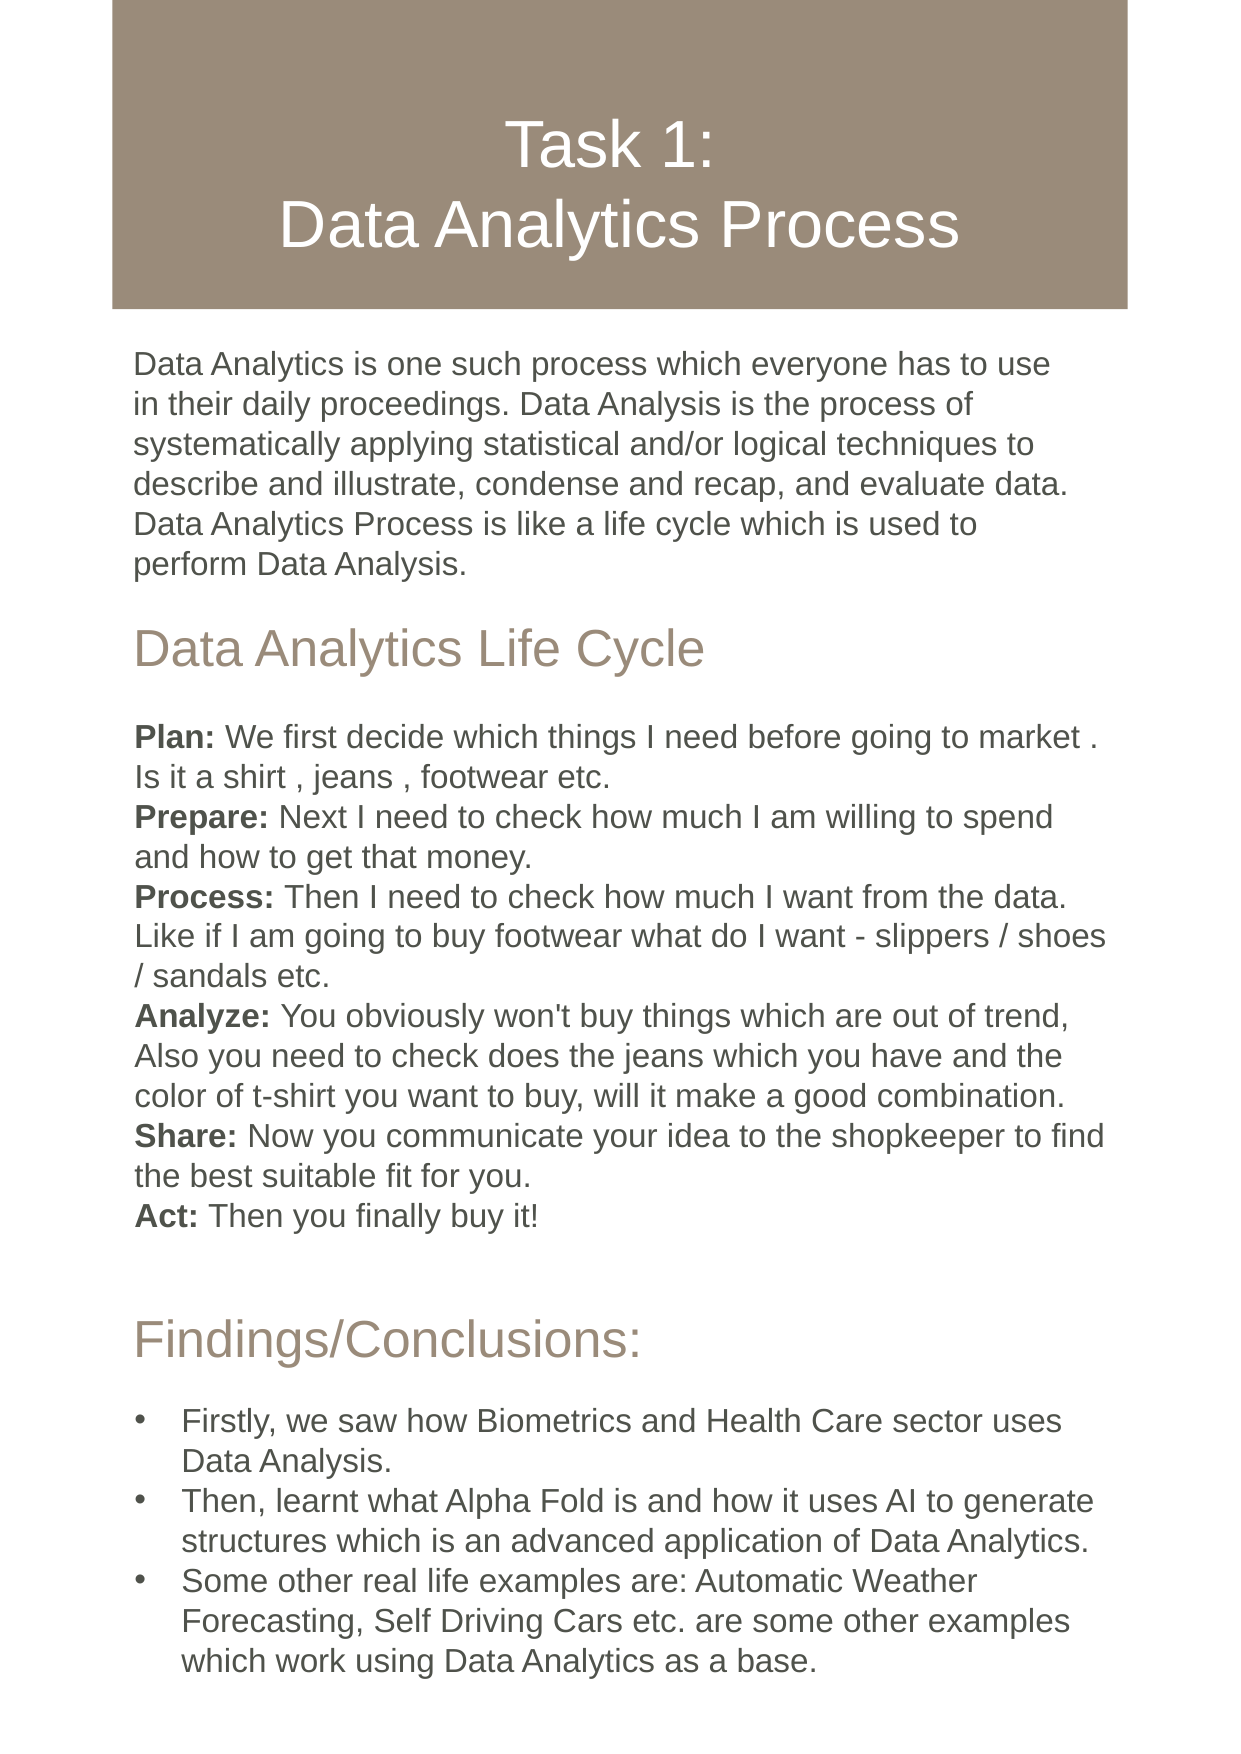

# Task 1: Data Analytics Process
Data Analytics is one such process which everyone has to use in their daily proceedings. Data Analysis is the process of systematically applying statistical and/or logical techniques to describe and illustrate, condense and recap, and evaluate data. Data Analytics Process is like a life cycle which is used to perform Data Analysis.
Data Analytics Life Cycle
Plan: We first decide which things I need before going to market . Is it a shirt , jeans , footwear etc.
Prepare: Next I need to check how much I am willing to spend and how to get that money.
Process: Then I need to check how much I want from the data. Like if I am going to buy footwear what do I want - slippers / shoes / sandals etc.
Analyze: You obviously won't buy things which are out of trend, Also you need to check does the jeans which you have and the color of t-shirt you want to buy, will it make a good combination.
Share: Now you communicate your idea to the shopkeeper to find the best suitable fit for you.
Act: Then you finally buy it!
Findings/Conclusions:
Firstly, we saw how Biometrics and Health Care sector uses Data Analysis.
Then, learnt what Alpha Fold is and how it uses AI to generate structures which is an advanced application of Data Analytics.
Some other real life examples are: Automatic Weather Forecasting, Self Driving Cars etc. are some other examples which work using Data Analytics as a base.